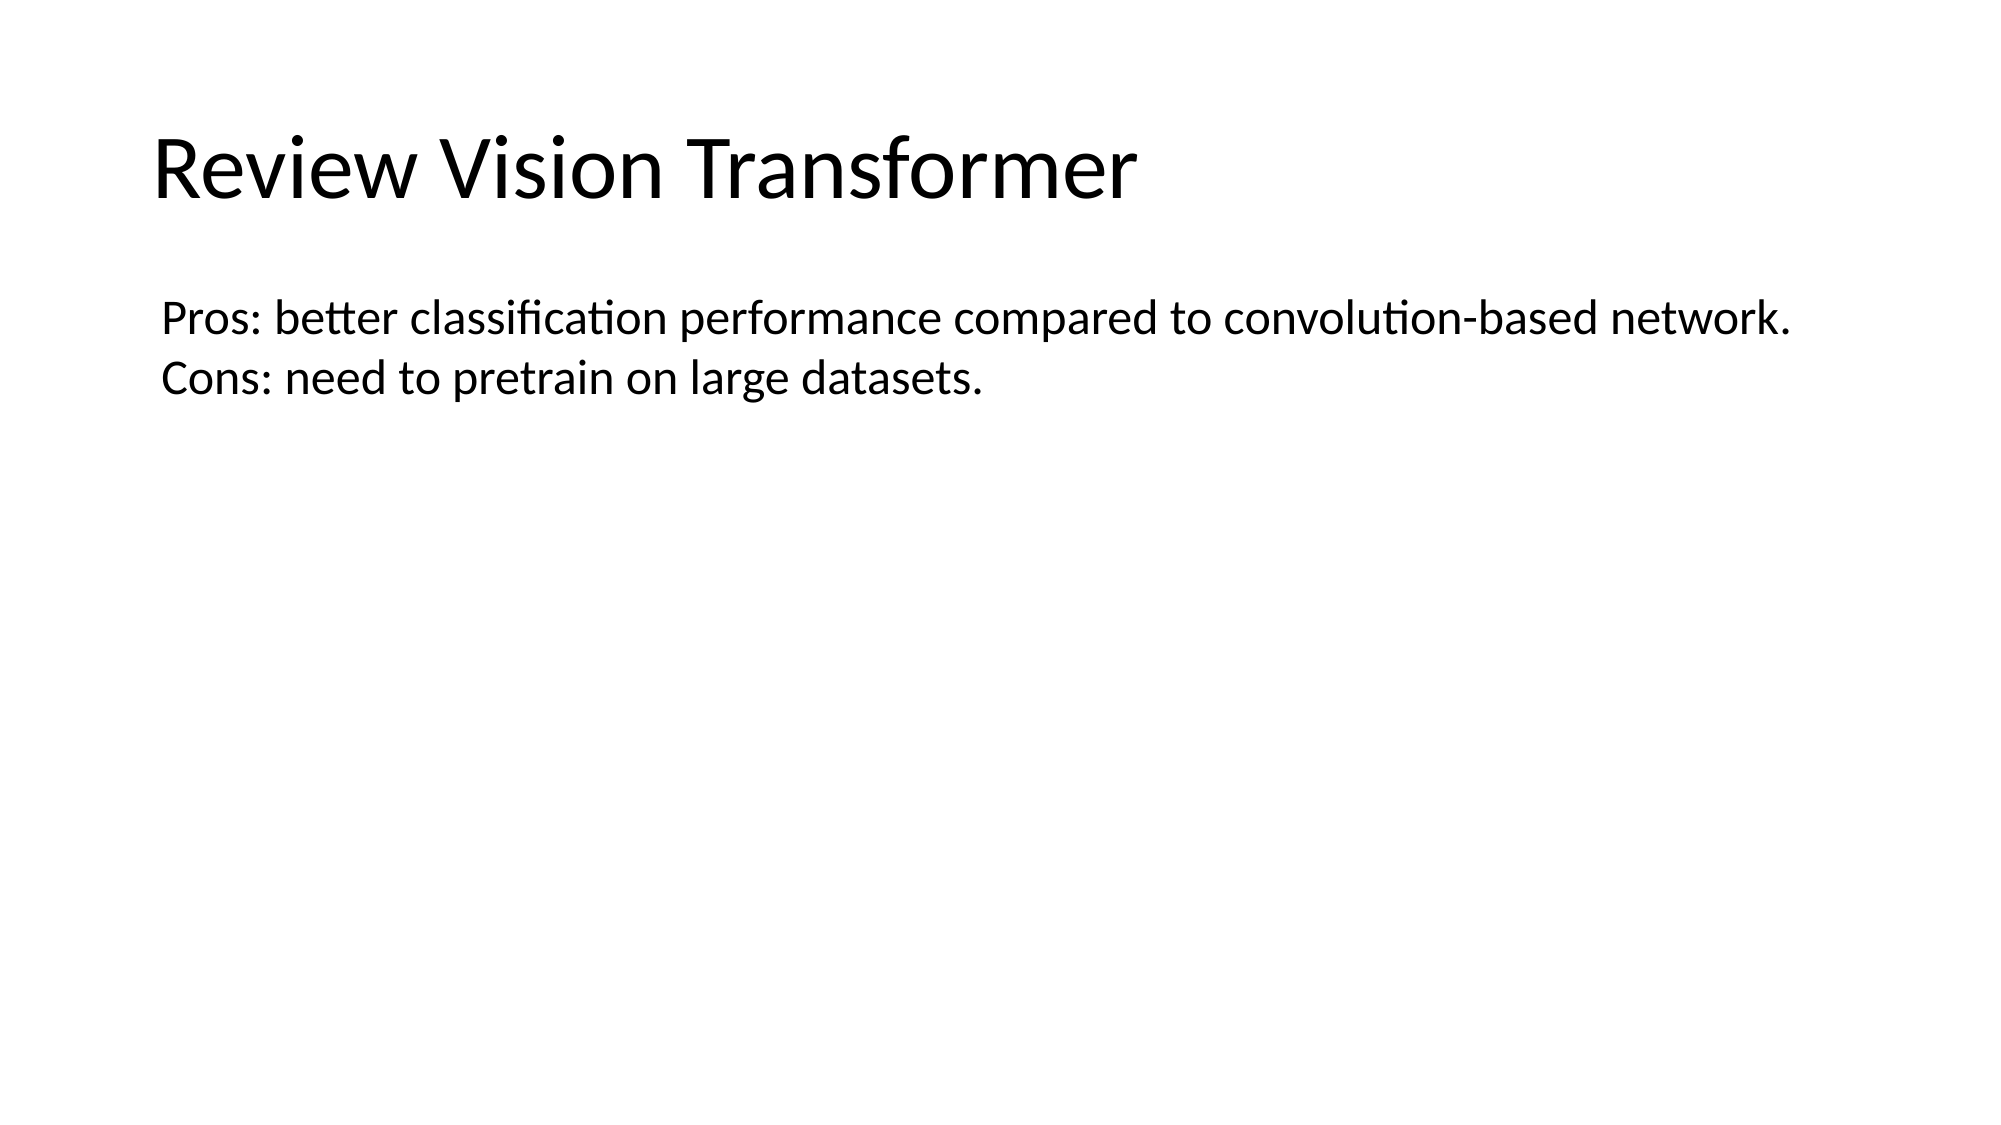

# Review Vision Transformer
Pros: better classification performance compared to convolution-based network.
Cons: need to pretrain on large datasets.